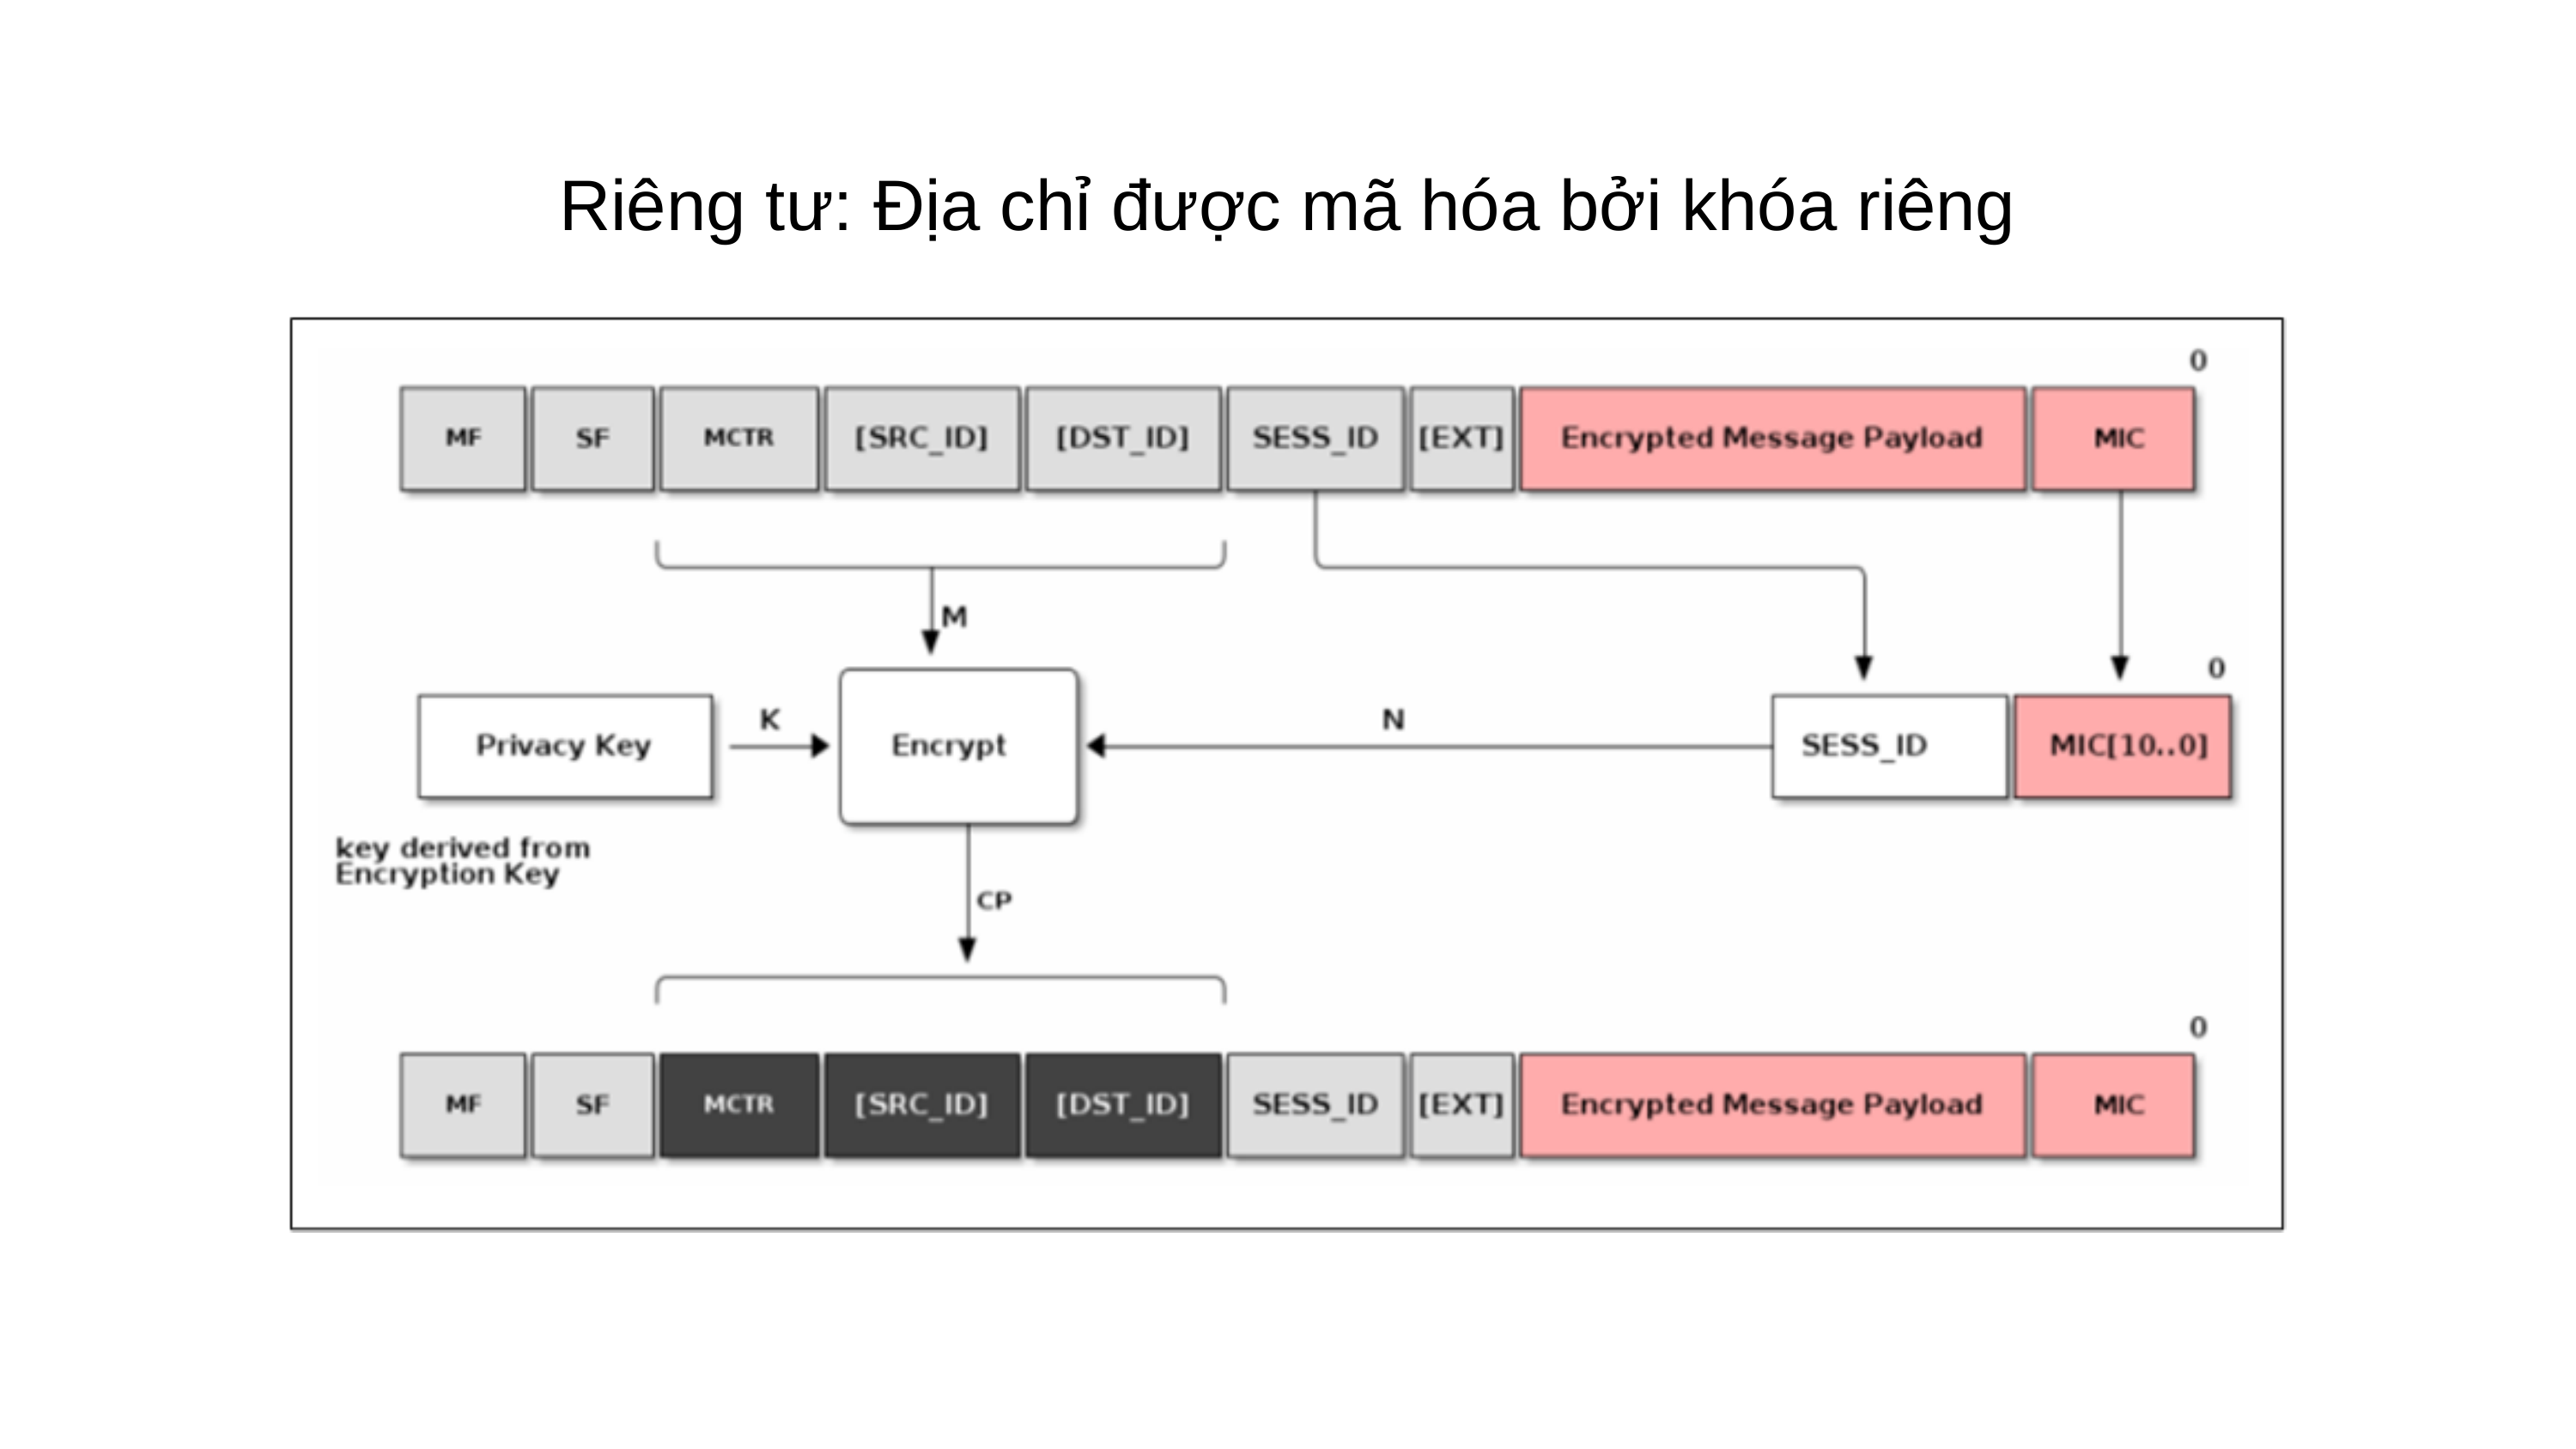

Riêng tư: Địa chỉ được mã hóa bởi khóa riêng